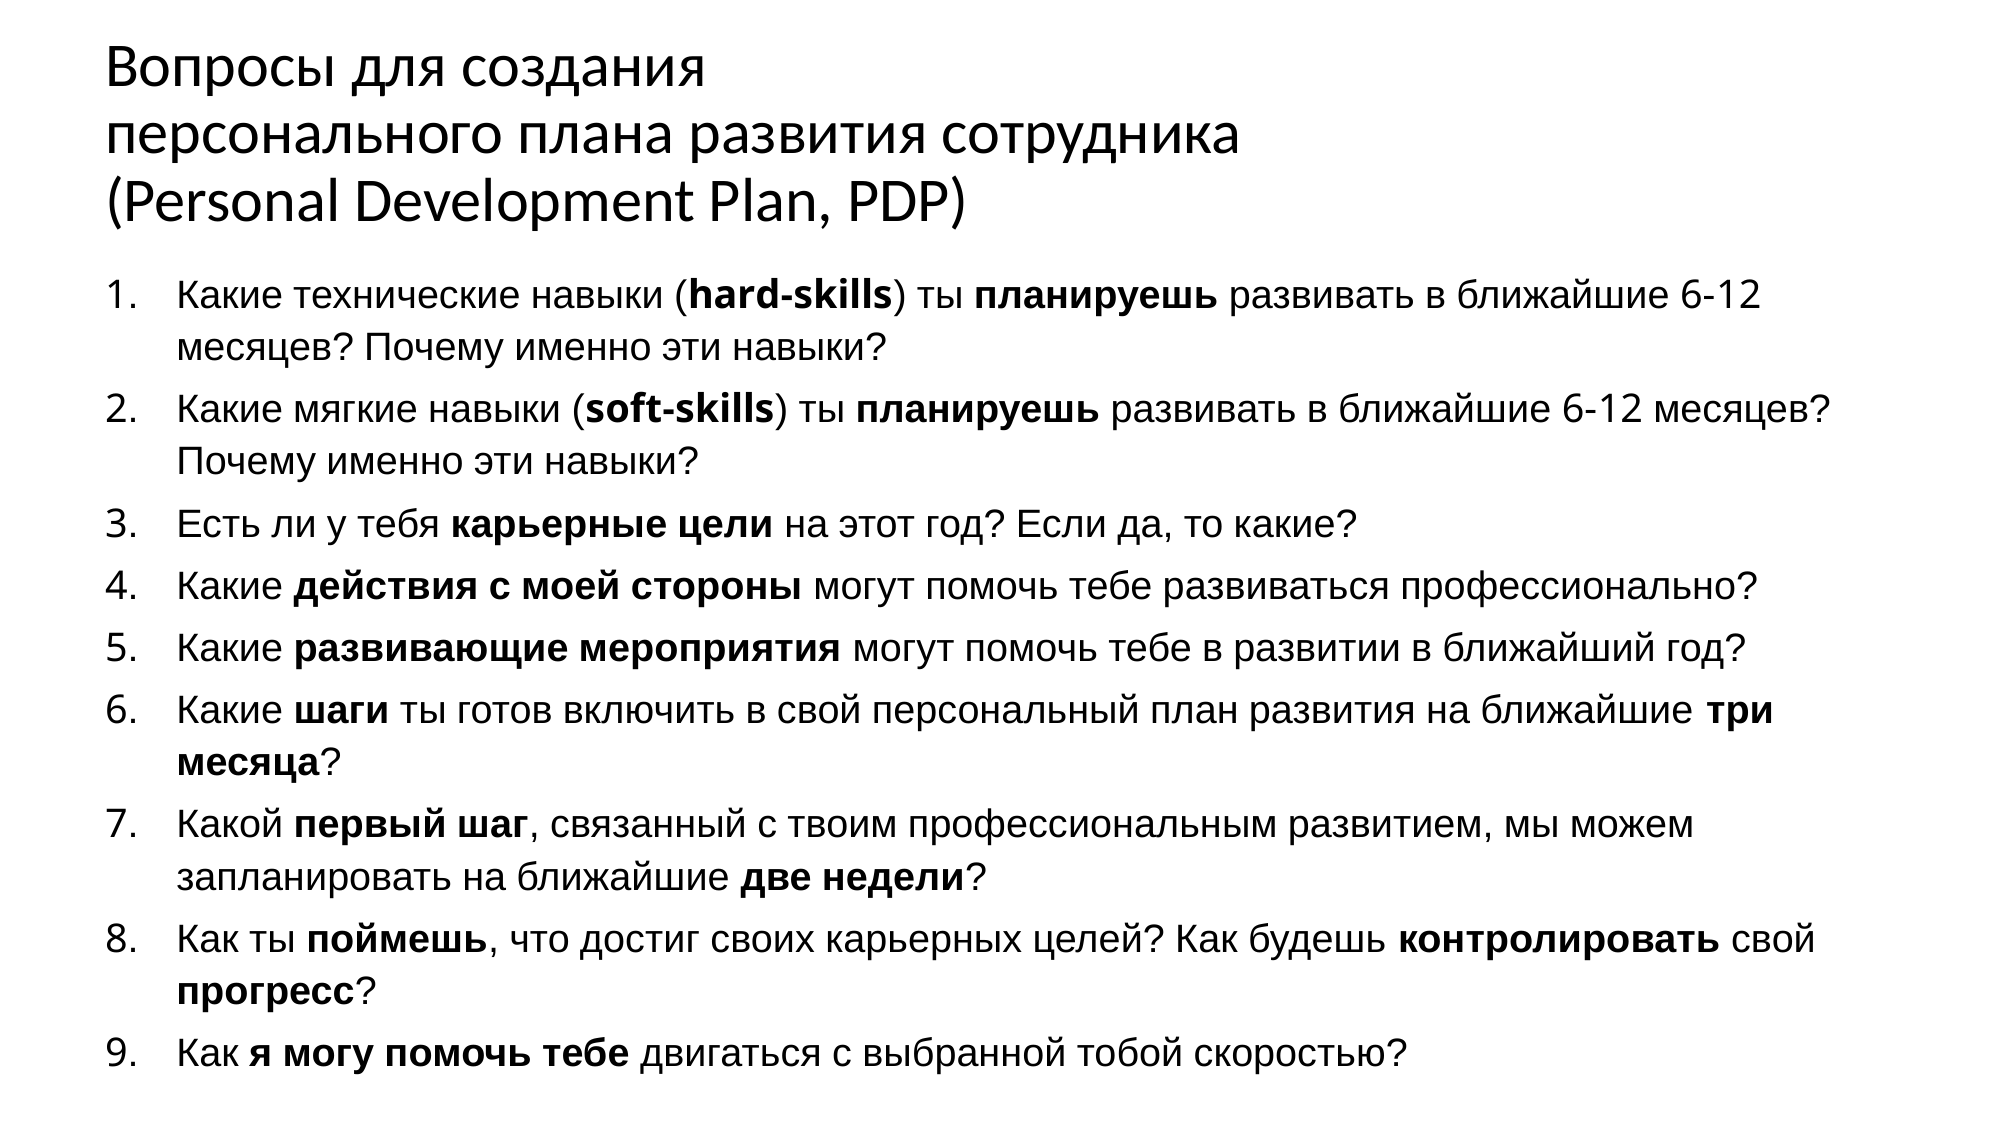

# Вопросы для создания персонального плана развития сотрудника (Personal Development Plan, PDP)
Какие технические навыки (hard-skills) ты планируешь развивать в ближайшие 6-12 месяцев? Почему именно эти навыки?
Какие мягкие навыки (soft-skills) ты планируешь развивать в ближайшие 6-12 месяцев? Почему именно эти навыки?
Есть ли у тебя карьерные цели на этот год? Если да, то какие?
Какие действия с моей стороны могут помочь тебе развиваться профессионально?
Какие развивающие мероприятия могут помочь тебе в развитии в ближайший год?
Какие шаги ты готов включить в свой персональный план развития на ближайшие три месяца?
Какой первый шаг, связанный с твоим профессиональным развитием, мы можем запланировать на ближайшие две недели?
Как ты поймешь, что достиг своих карьерных целей? Как будешь контролировать свой прогресс?
Как я могу помочь тебе двигаться с выбранной тобой скоростью?